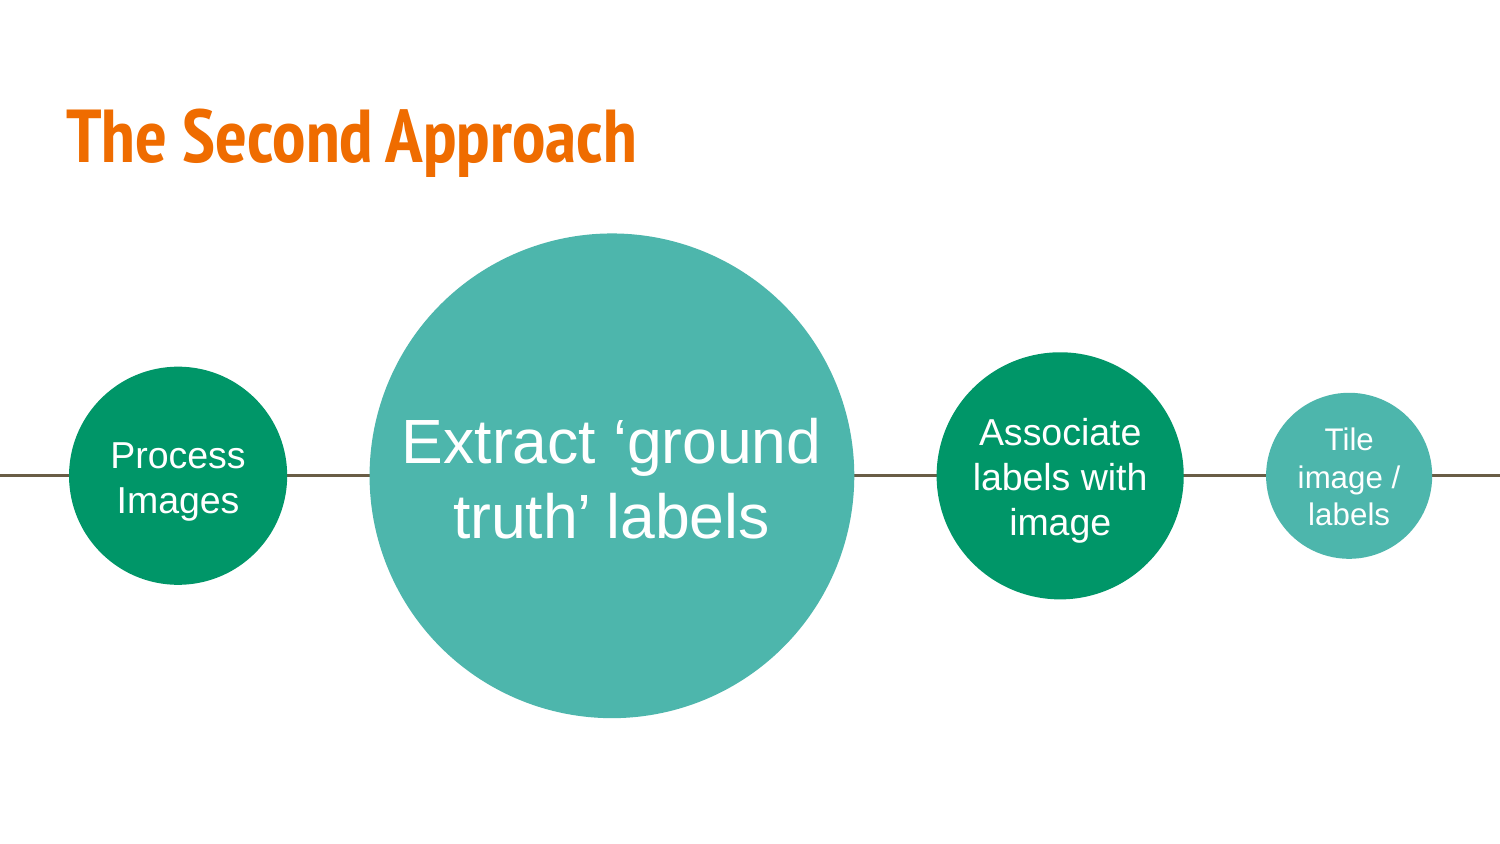

# The Second Approach

Process Images
Extract ‘ground truth’ labels
Associate labels with image
Tile image / labels